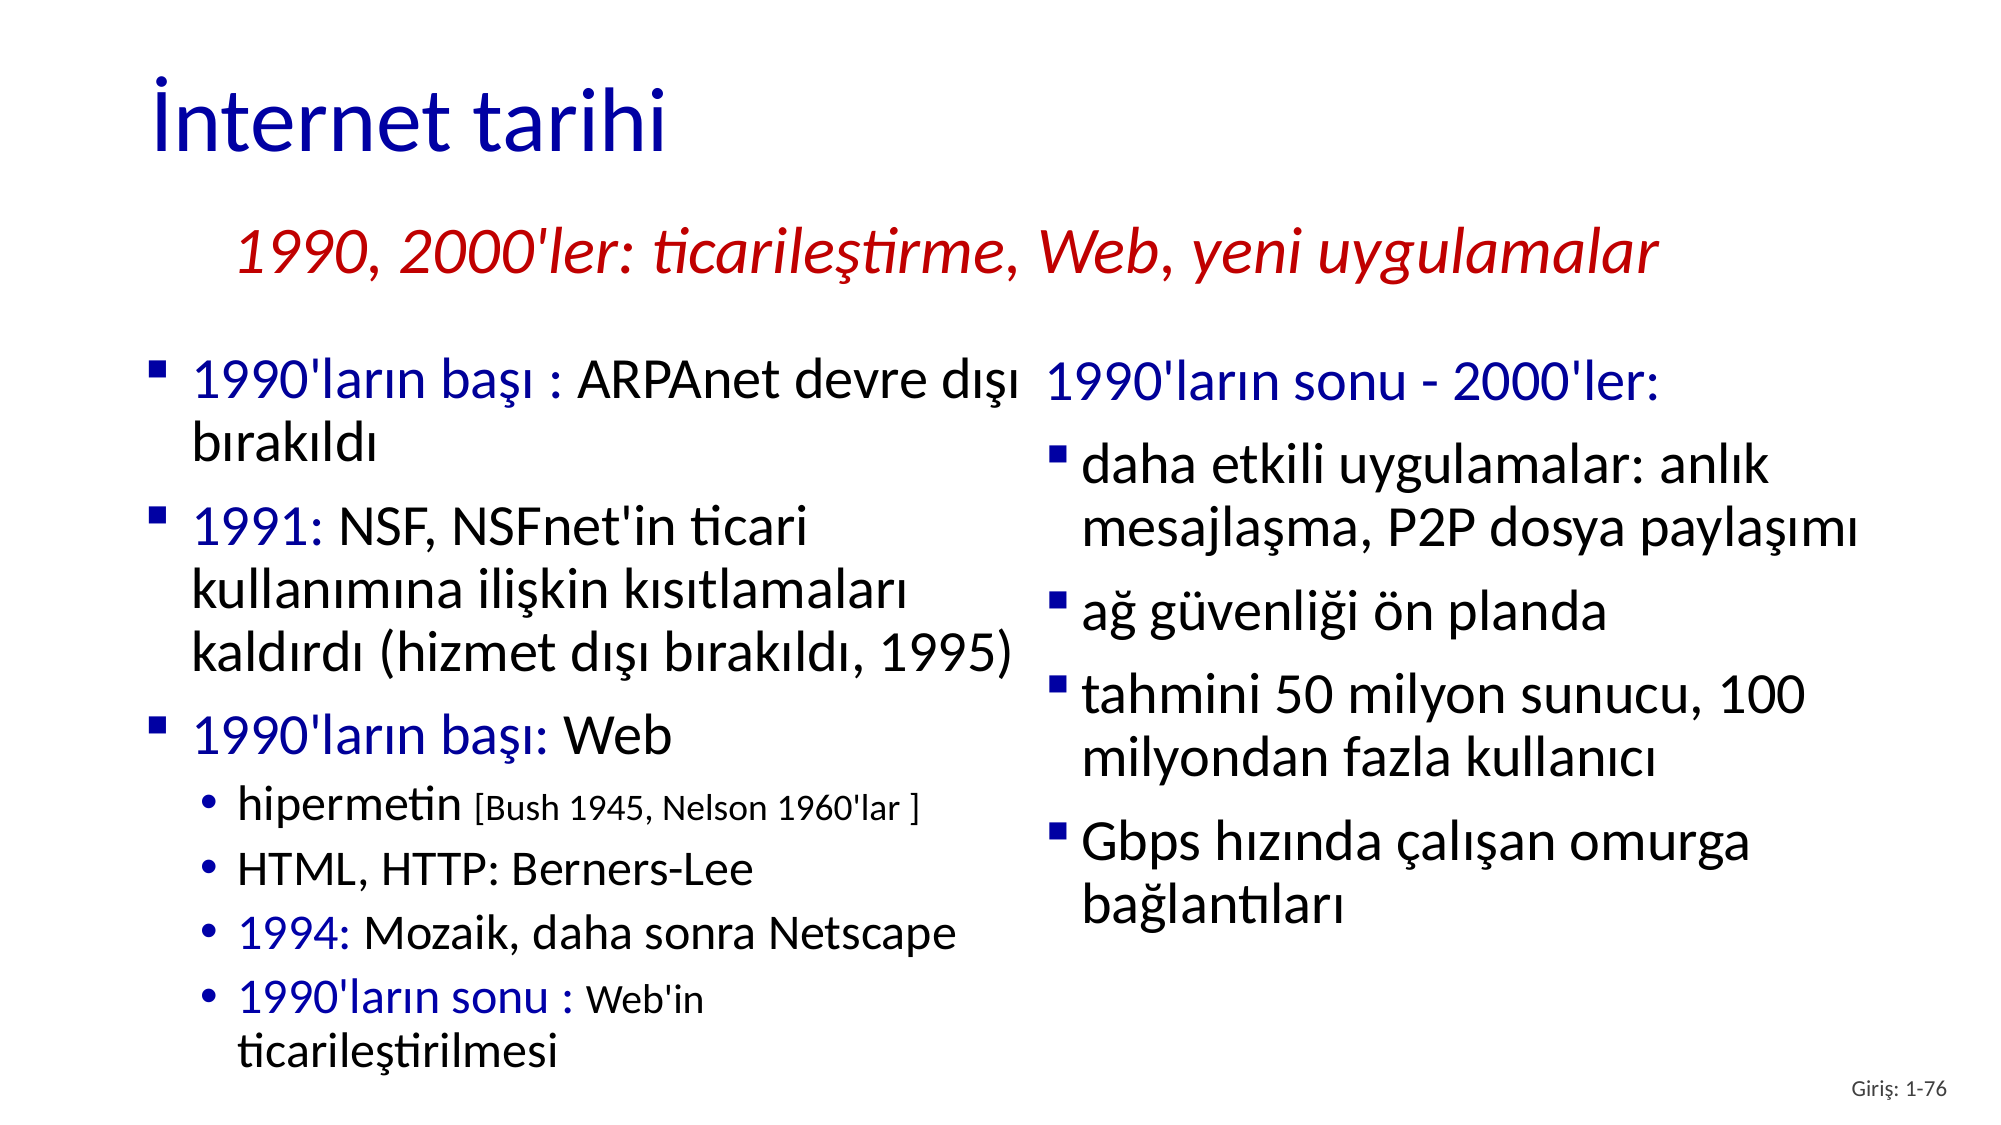

# İnternet tarihi
1990, 2000'ler: ticarileştirme, Web, yeni uygulamalar
1990'ların başı : ARPAnet devre dışı bırakıldı
1991: NSF, NSFnet'in ticari kullanımına ilişkin kısıtlamaları kaldırdı (hizmet dışı bırakıldı, 1995)
1990'ların başı: Web
hipermetin [Bush 1945, Nelson 1960'lar ]
HTML, HTTP: Berners-Lee
1994: Mozaik, daha sonra Netscape
1990'ların sonu : Web'in ticarileştirilmesi
1990'ların sonu - 2000'ler:
daha etkili uygulamalar: anlık mesajlaşma, P2P dosya paylaşımı
ağ güvenliği ön planda
tahmini 50 milyon sunucu, 100 milyondan fazla kullanıcı
Gbps hızında çalışan omurga bağlantıları

Giriş: 1-76